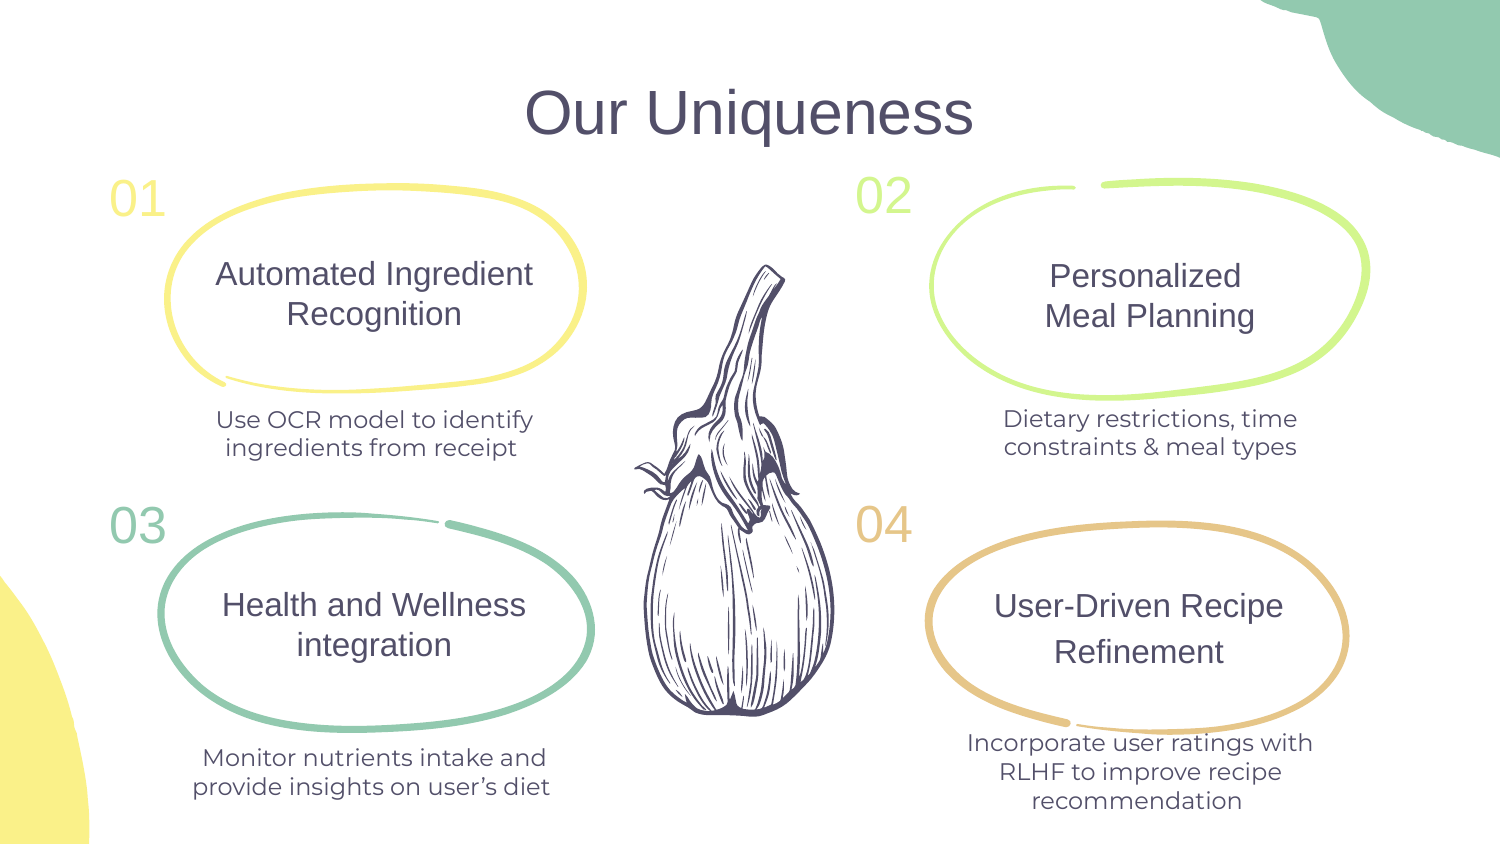

# Our Uniqueness
02
01

Automated Ingredient Recognition

Personalized
Meal Planning

Dietary restrictions, time constraints & meal types

Use OCR model to identify ingredients from receipt

04
03

User-Driven Recipe Refinement
Health and Wellness integration

Incorporate user ratings with RLHF to improve recipe recommendation

Monitor nutrients intake and provide insights on user’s diet